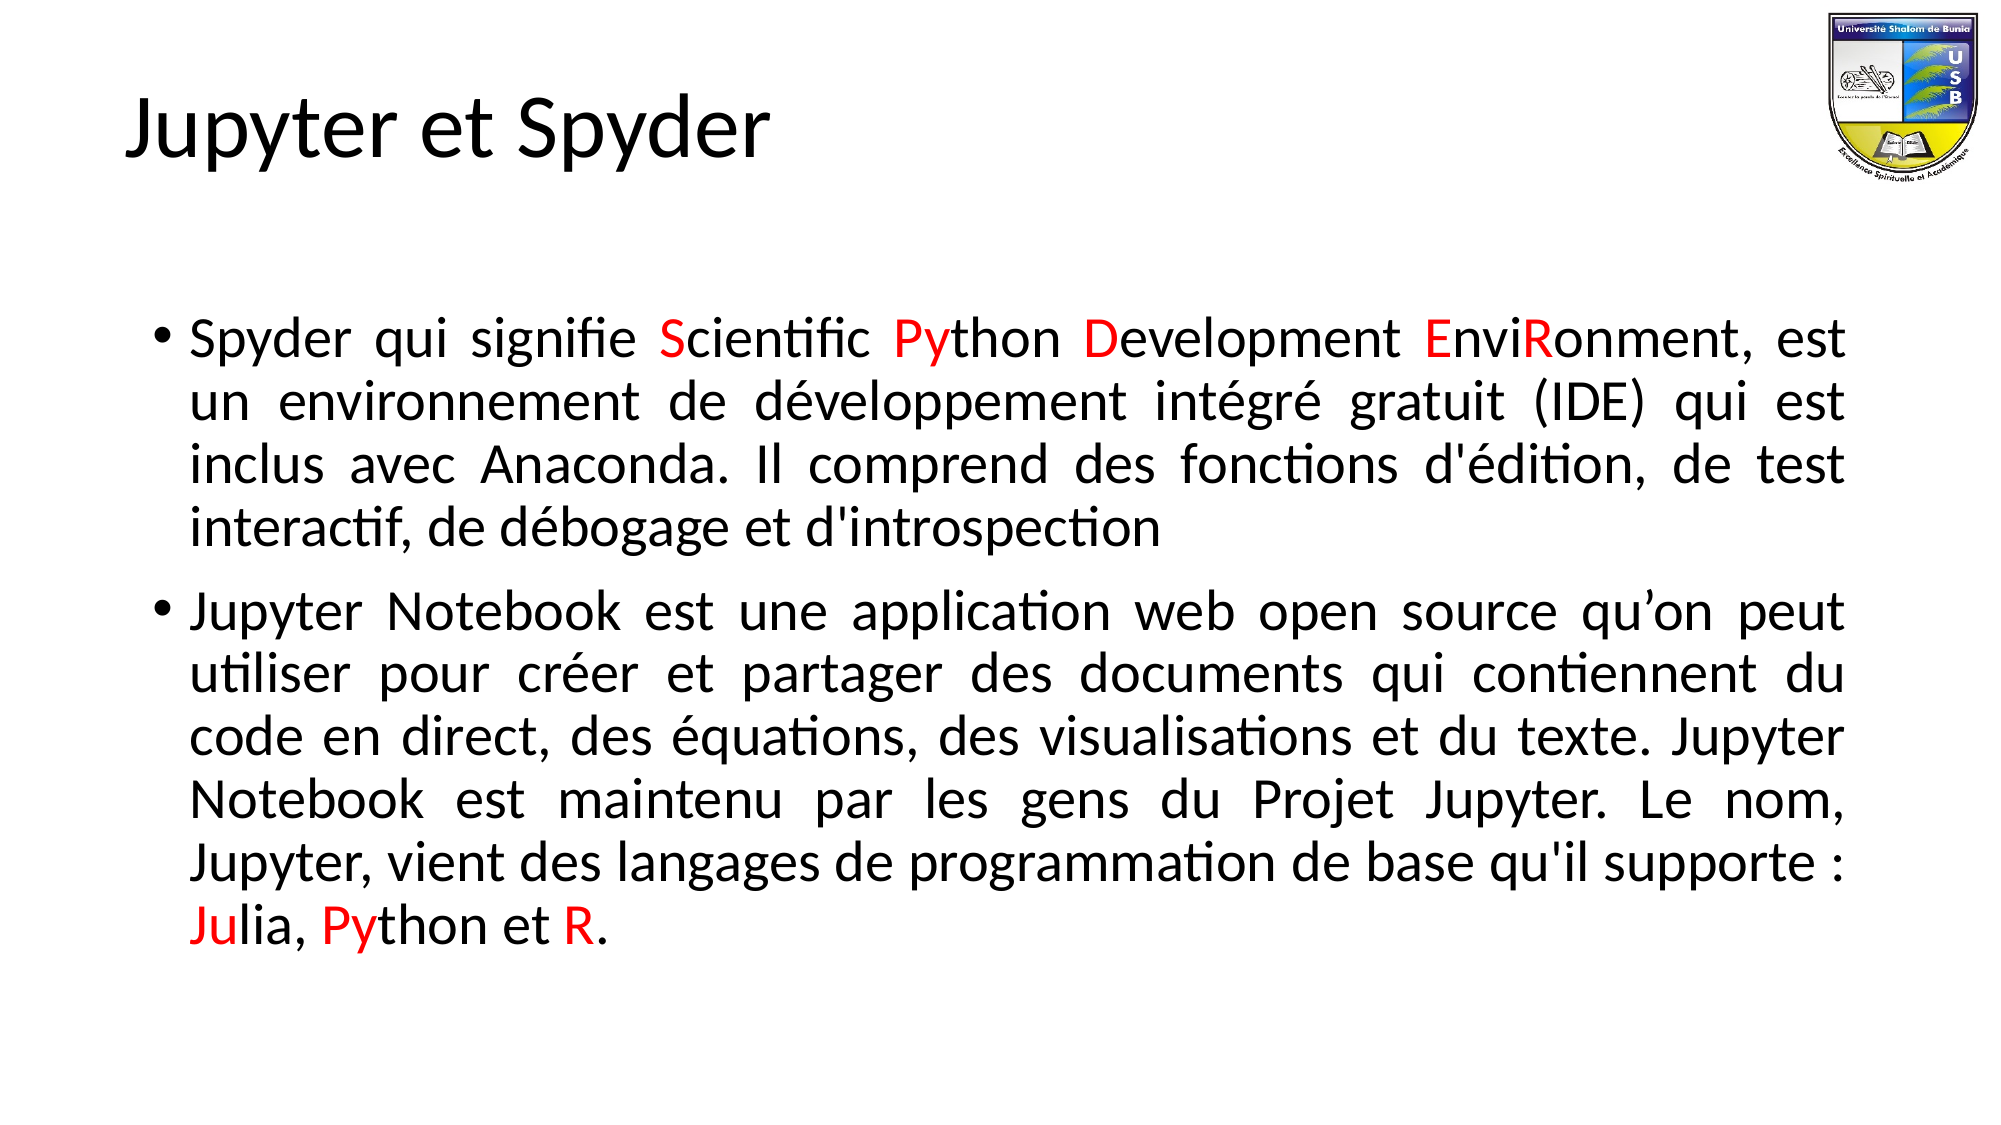

# Jupyter et Spyder
Spyder qui signifie Scientific Python Development EnviRonment, est un environnement de développement intégré gratuit (IDE) qui est inclus avec Anaconda. Il comprend des fonctions d'édition, de test interactif, de débogage et d'introspection
Jupyter Notebook est une application web open source qu’on peut utiliser pour créer et partager des documents qui contiennent du code en direct, des équations, des visualisations et du texte. Jupyter Notebook est maintenu par les gens du Projet Jupyter. Le nom, Jupyter, vient des langages de programmation de base qu'il supporte : Julia, Python et R.